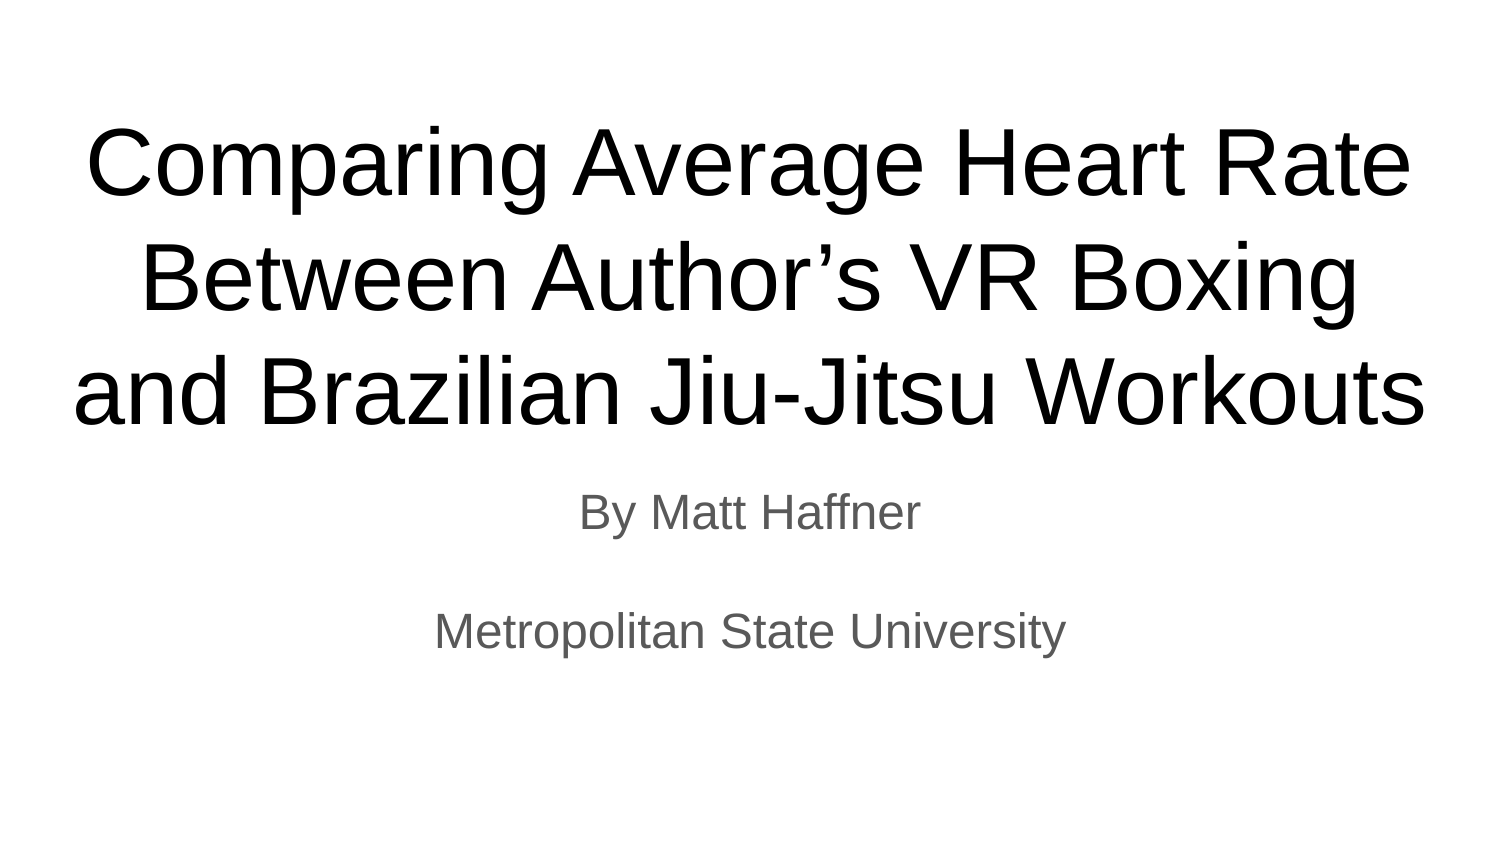

# Comparing Average Heart Rate Between Author’s VR Boxing and Brazilian Jiu-Jitsu Workouts
By Matt Haffner

Metropolitan State University